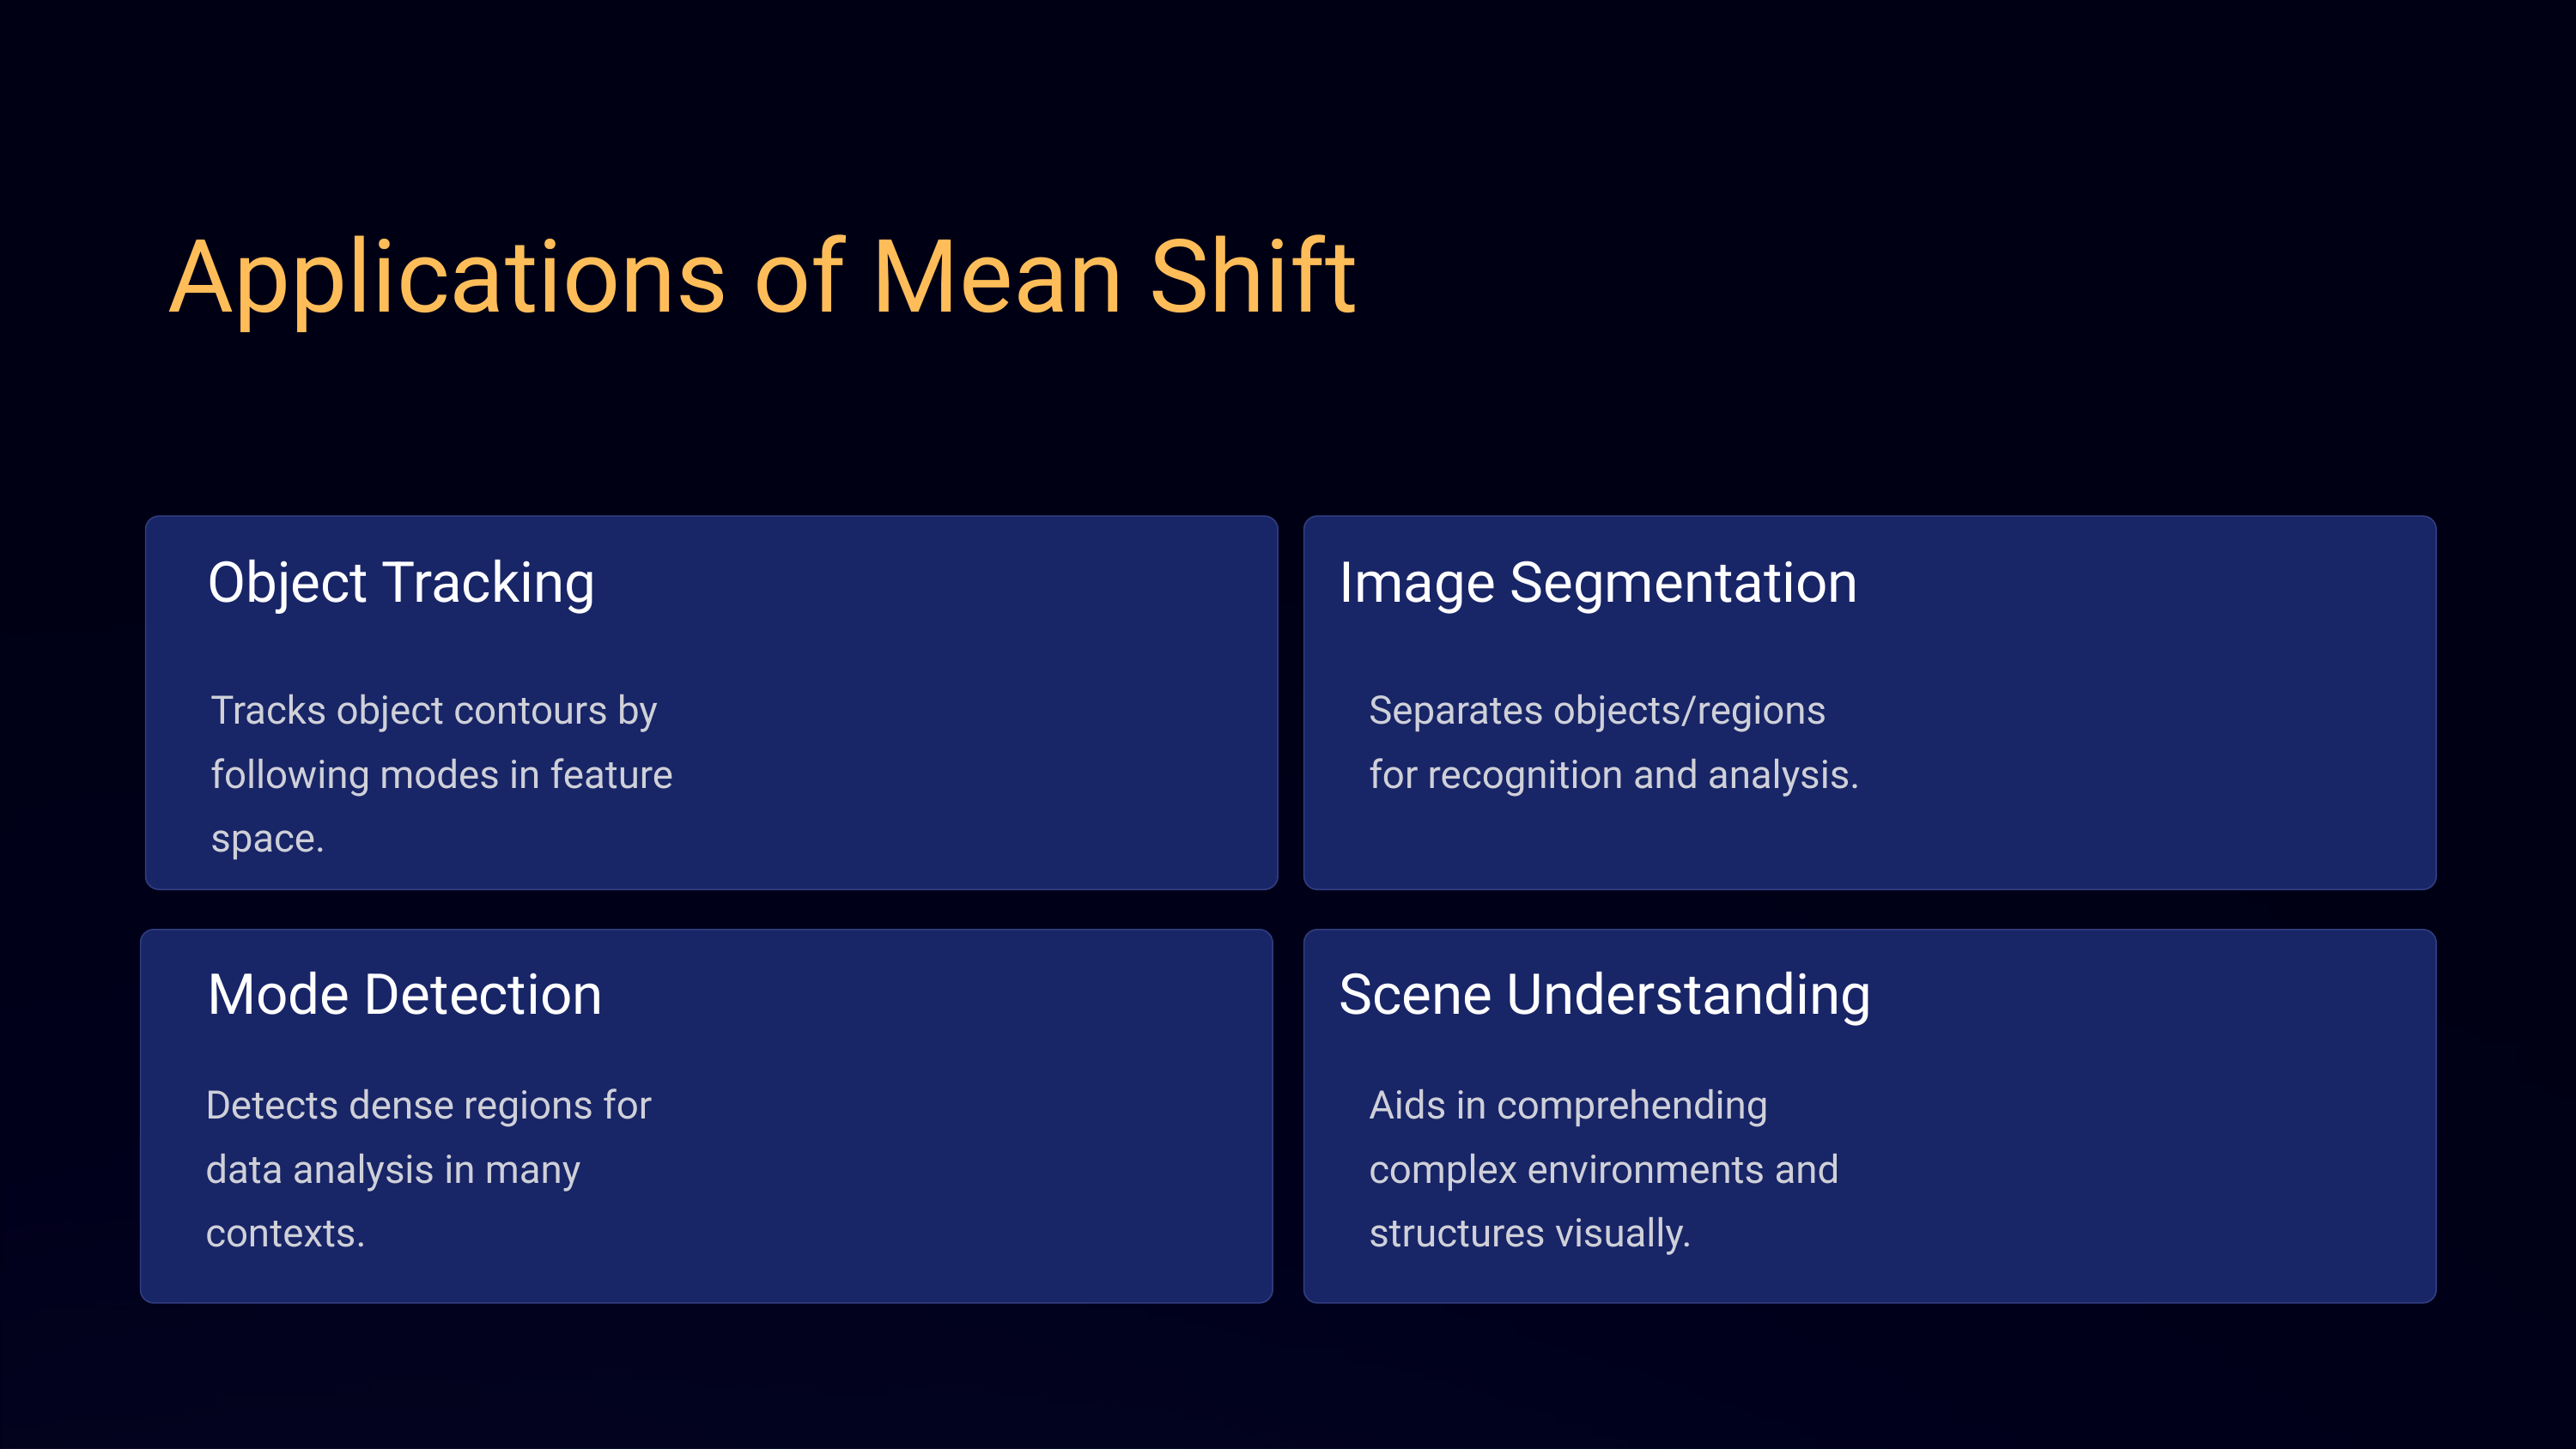

Applications of Mean Shift

Object Tracking

Image Segmentation

Tracks object contours by following modes in feature space.

Separates objects/regions for recognition and analysis.

Mode Detection

Scene Understanding

Detects dense regions for data analysis in many contexts.

Aids in comprehending complex environments and structures visually.